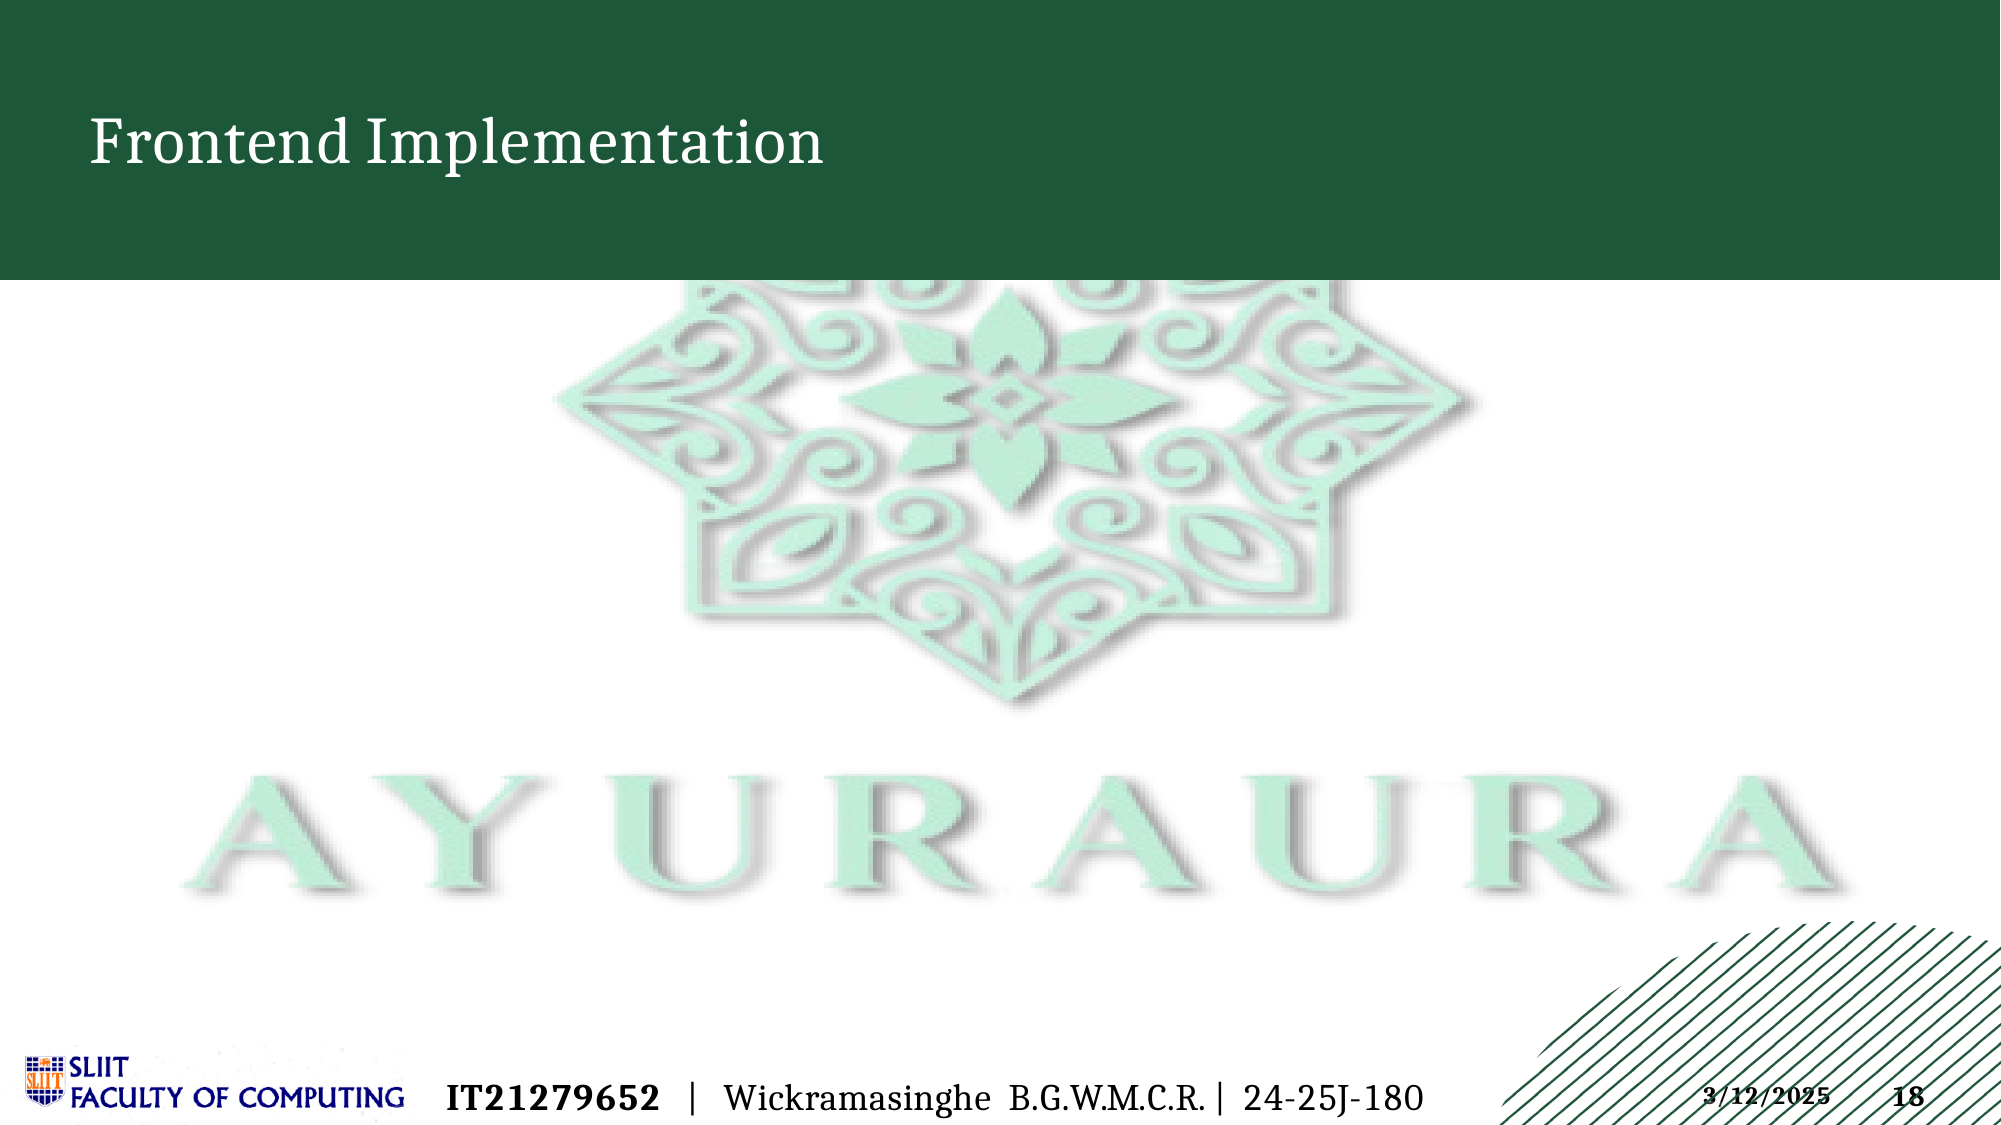

Frontend Implementation

IT21279652   |   Wickramasinghe  B.G.W.M.C.R. |  24-25J-180